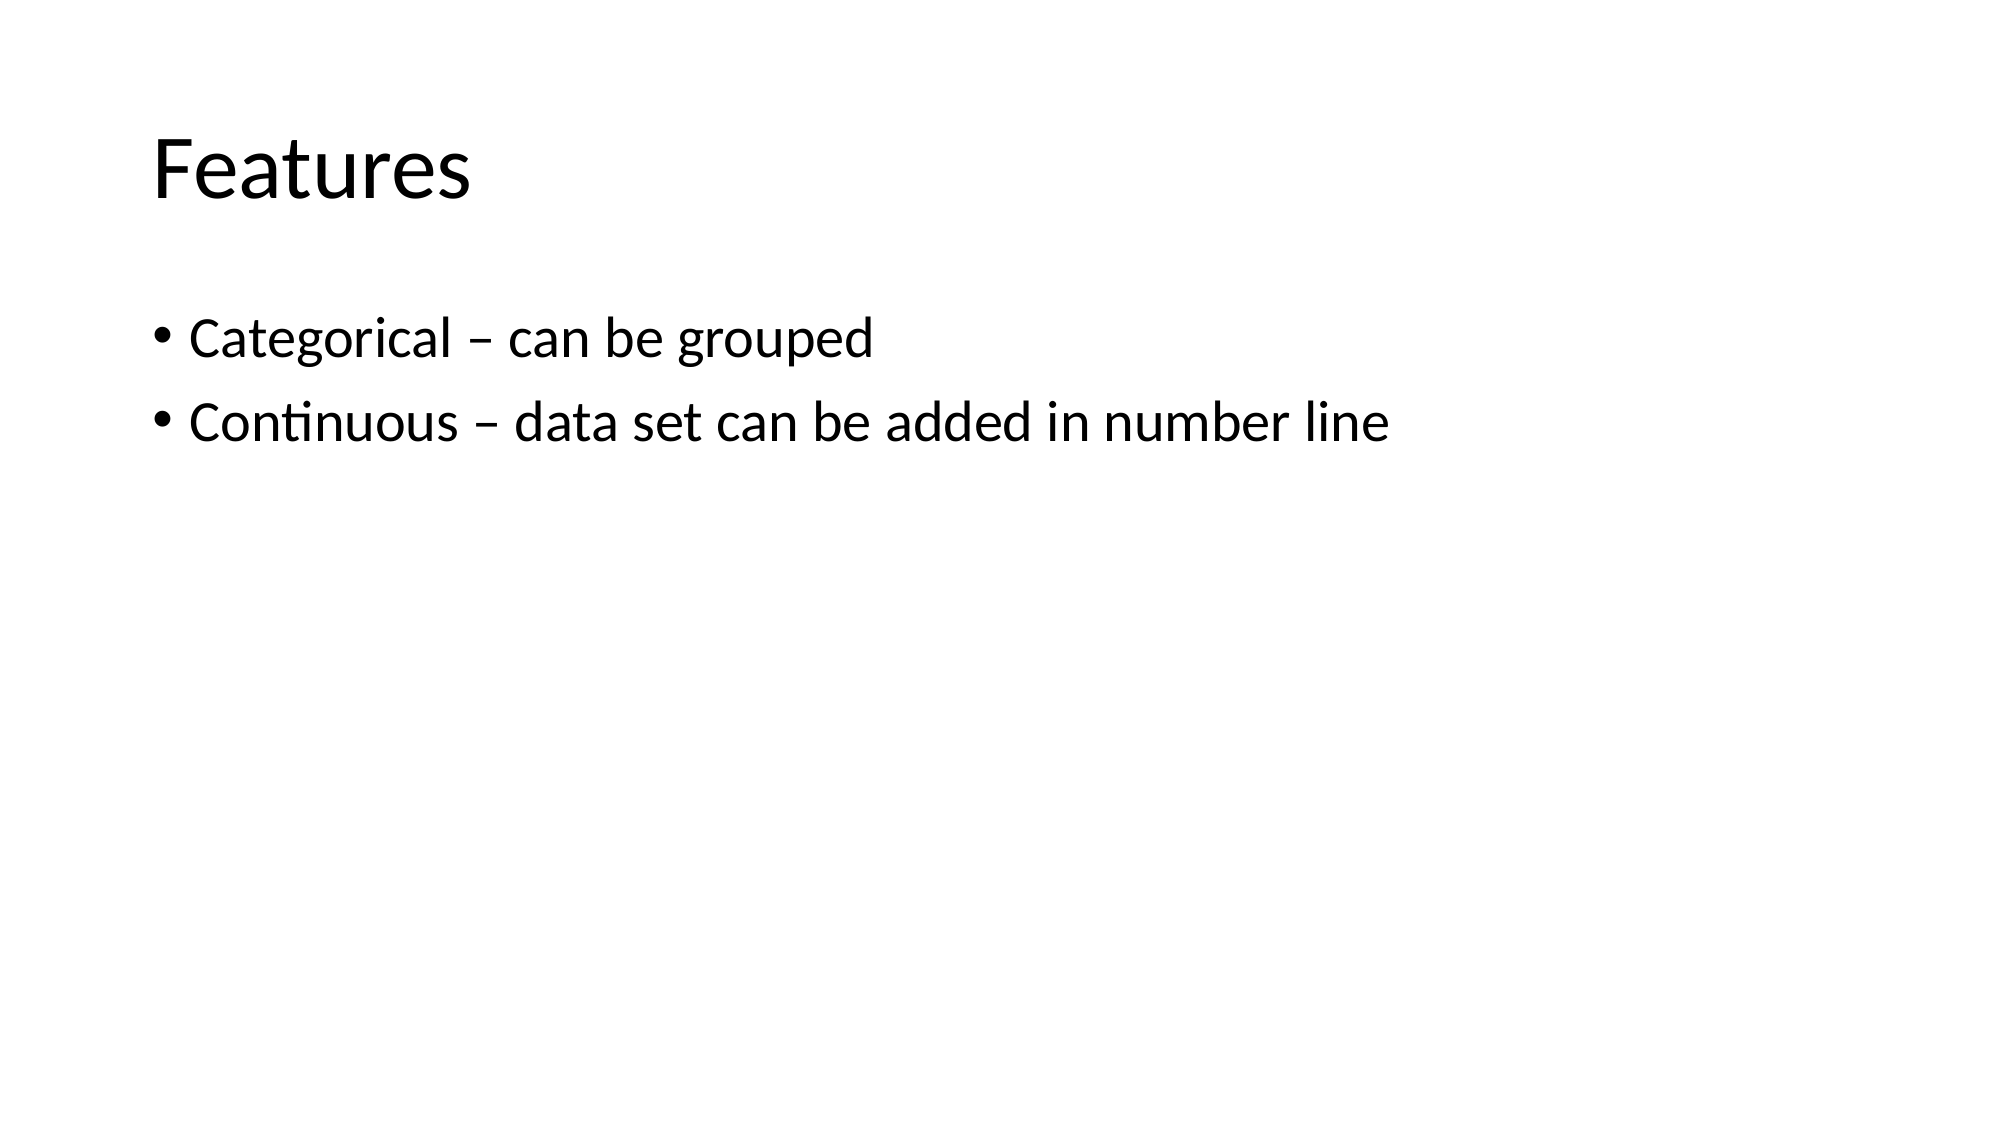

# Features
Categorical – can be grouped
Continuous – data set can be added in number line